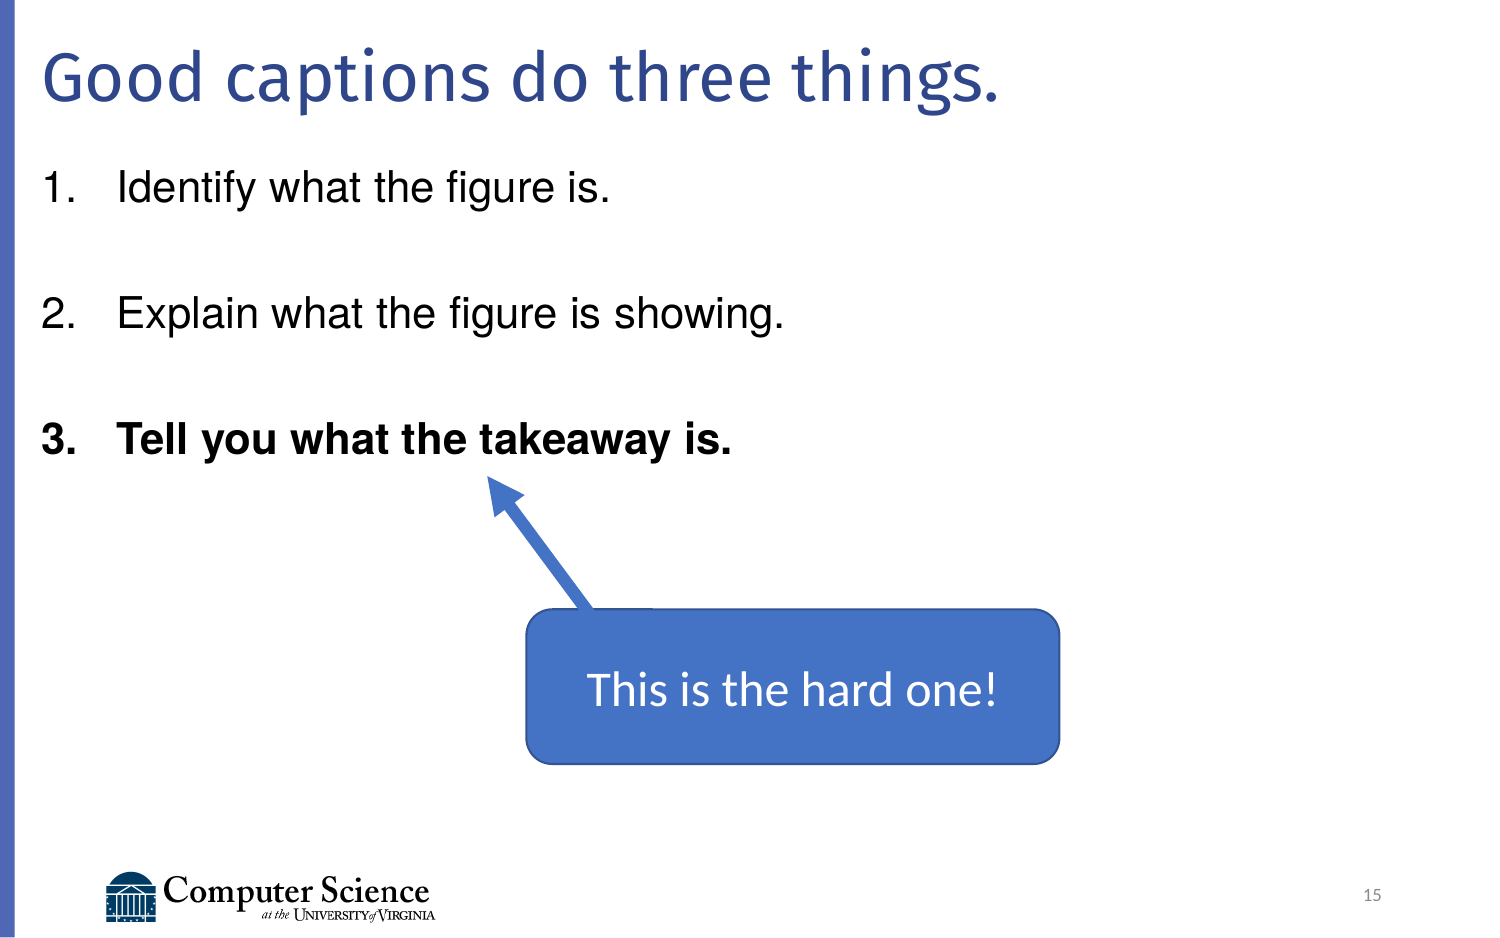

# Good captions do three things.
Identify what the figure is.

Explain what the figure is showing.

Tell you what the takeaway is.
This is the hard one!
15